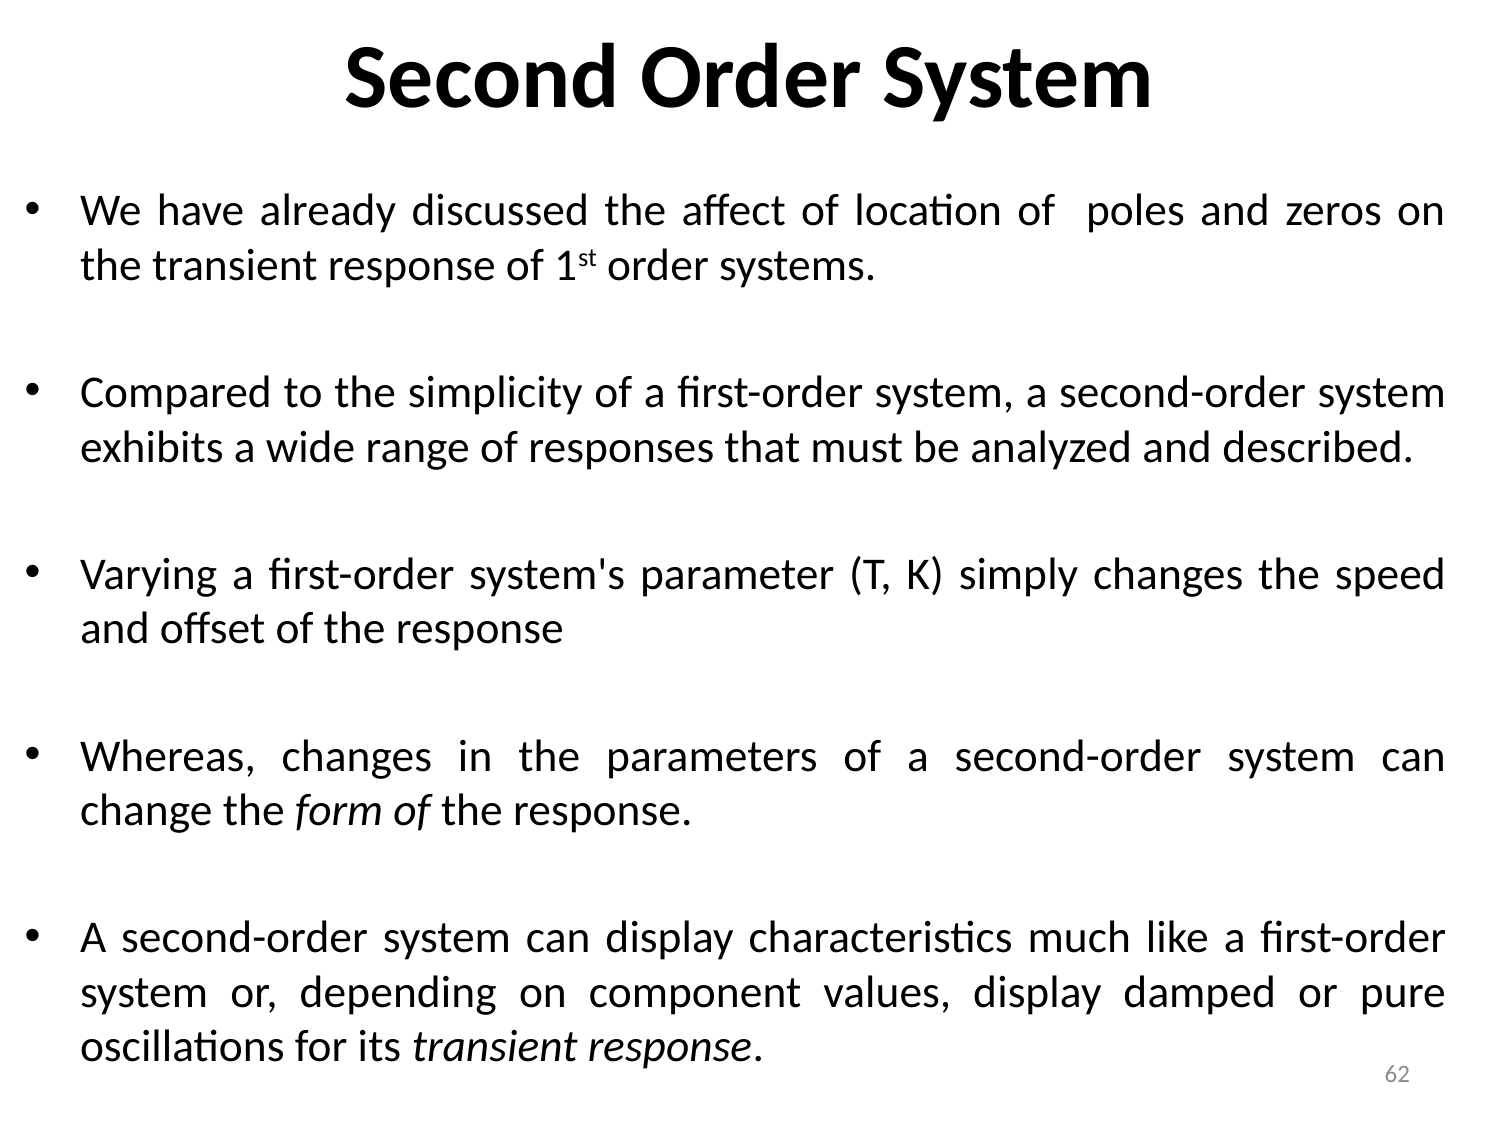

# Second Order System
We have already discussed the affect of location of  poles and zeros on the transient response of 1st order systems.

Compared to the simplicity of a first-order system, a second-order system exhibits a wide range of responses that must be analyzed and described.

Varying a first-order system's parameter (T, K) simply changes the speed and offset of the response

Whereas, changes in the parameters of a second-order system can change the form of the response.

A second-order system can display characteristics much like a first-order system or, depending on component values, display damped or pure oscillations for its transient response.

62